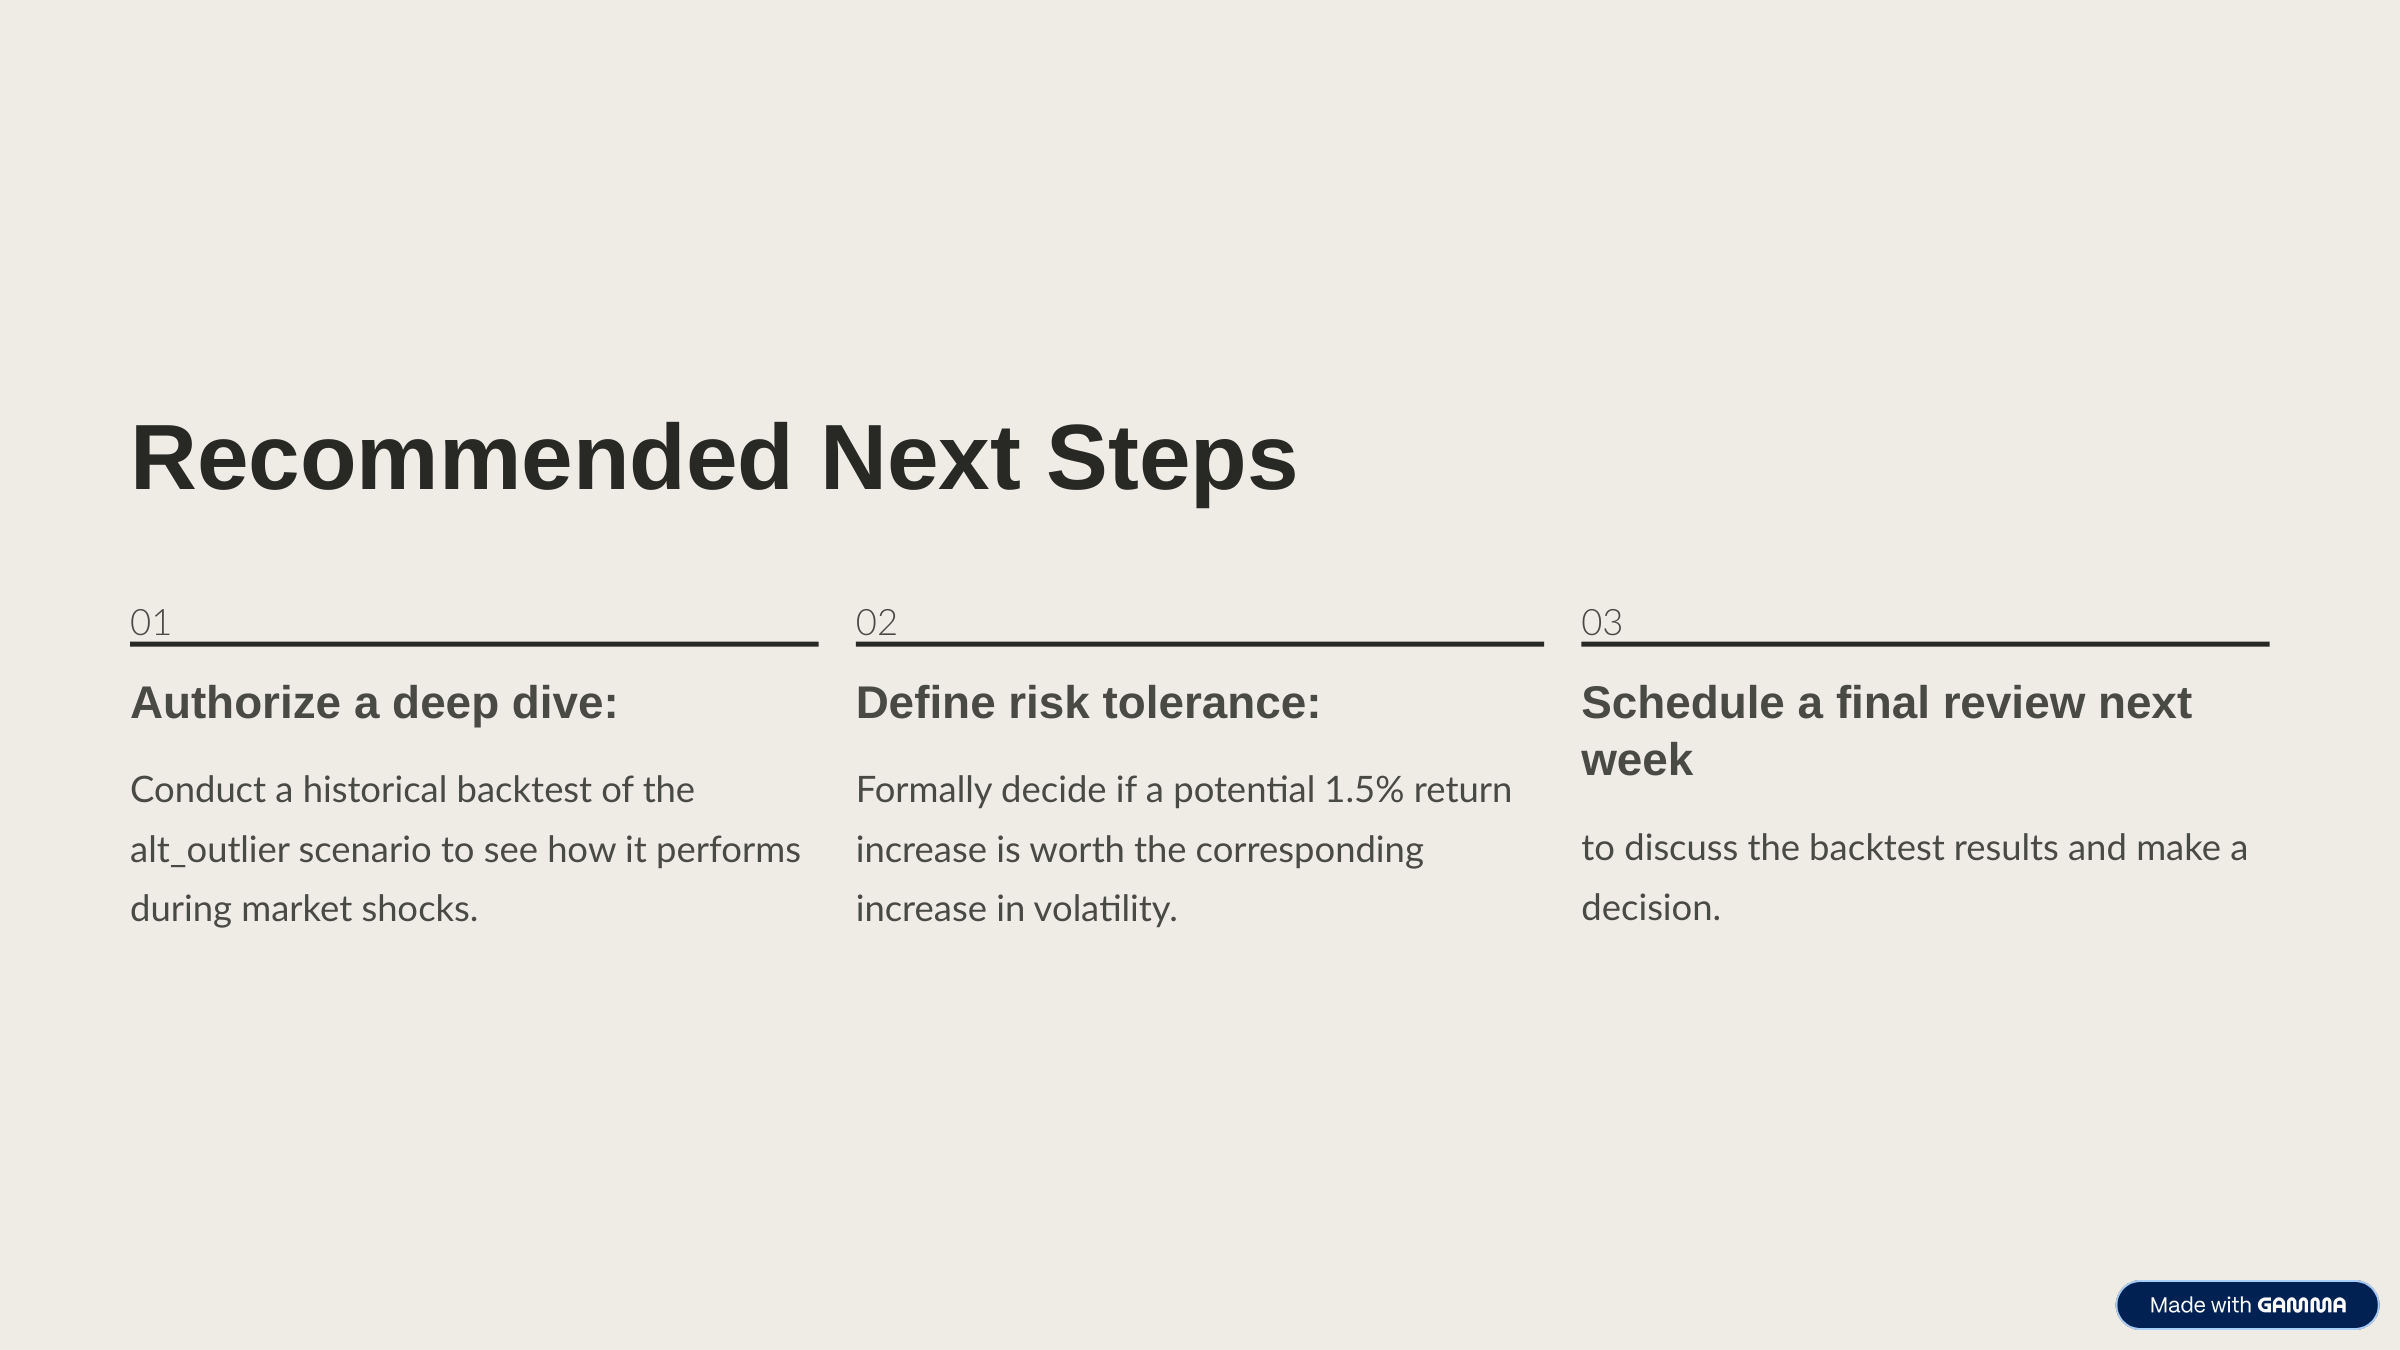

Recommended Next Steps
01
02
03

Authorize a deep dive:
Define risk tolerance:
Schedule a final review next week
Conduct a historical backtest of the alt_outlier scenario to see how it performs during market shocks.
Formally decide if a potential 1.5% return increase is worth the corresponding increase in volatility.
to discuss the backtest results and make a decision.